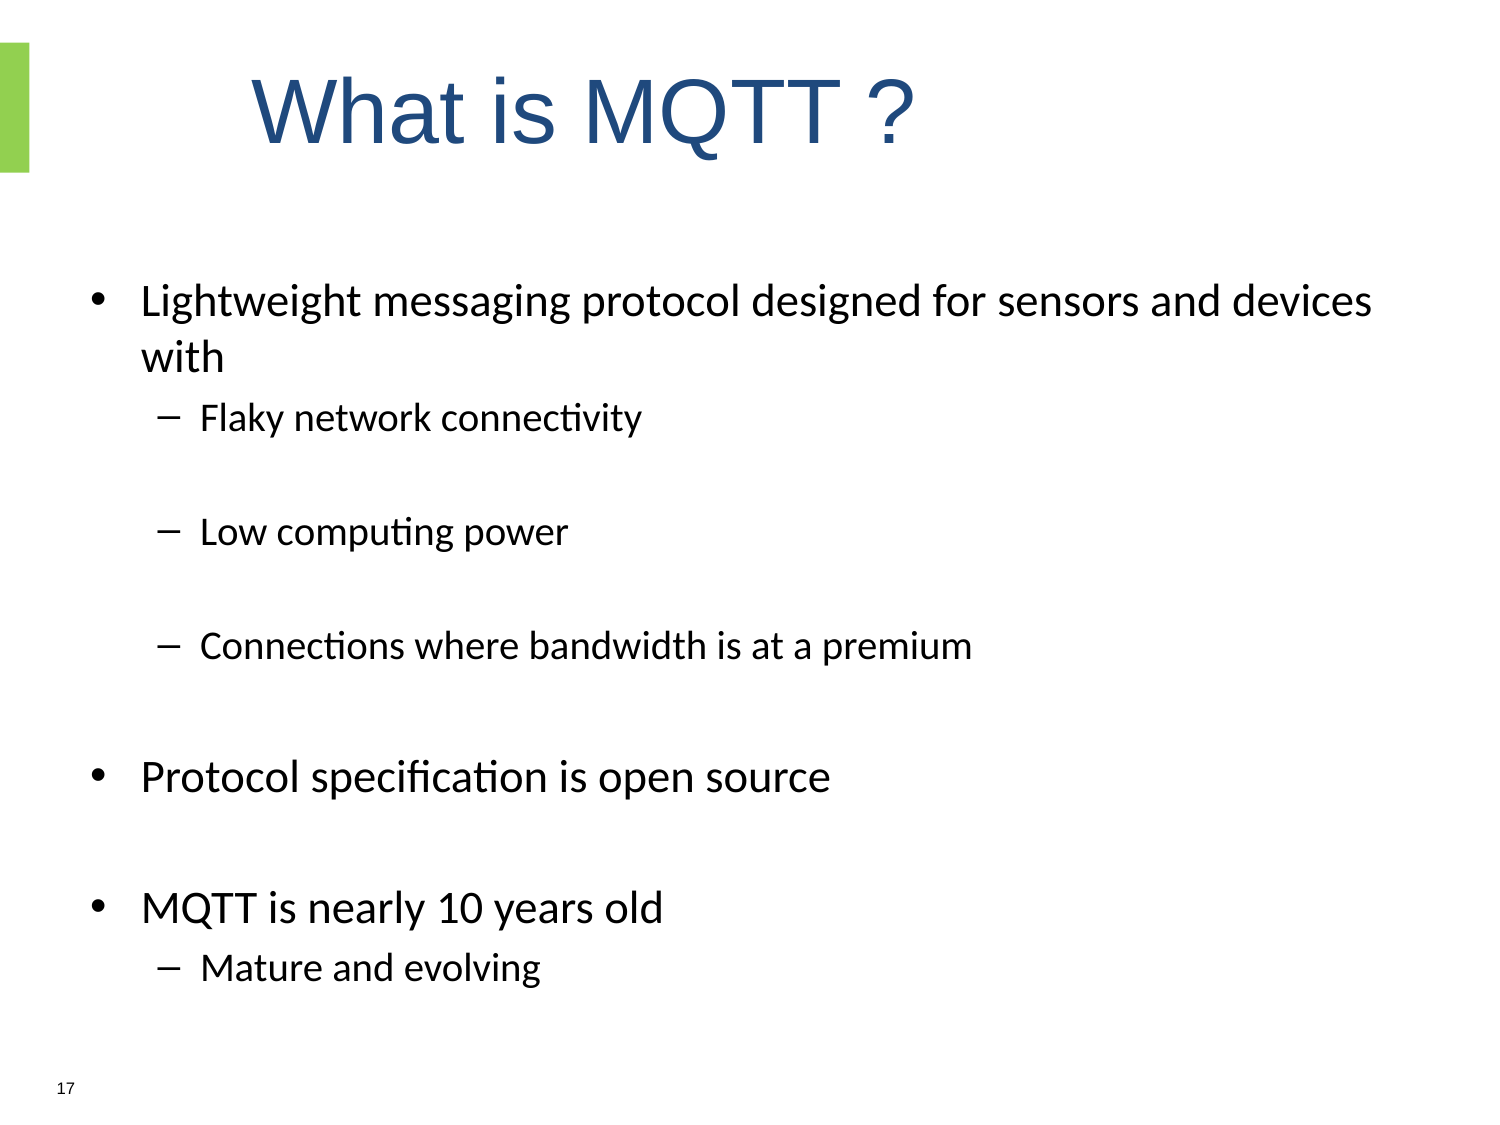

# What is MQTT ?
Lightweight messaging protocol designed for sensors and devices with
Flaky network connectivity

Low computing power

Connections where bandwidth is at a premium

Protocol specification is open source

MQTT is nearly 10 years old
Mature and evolving

17